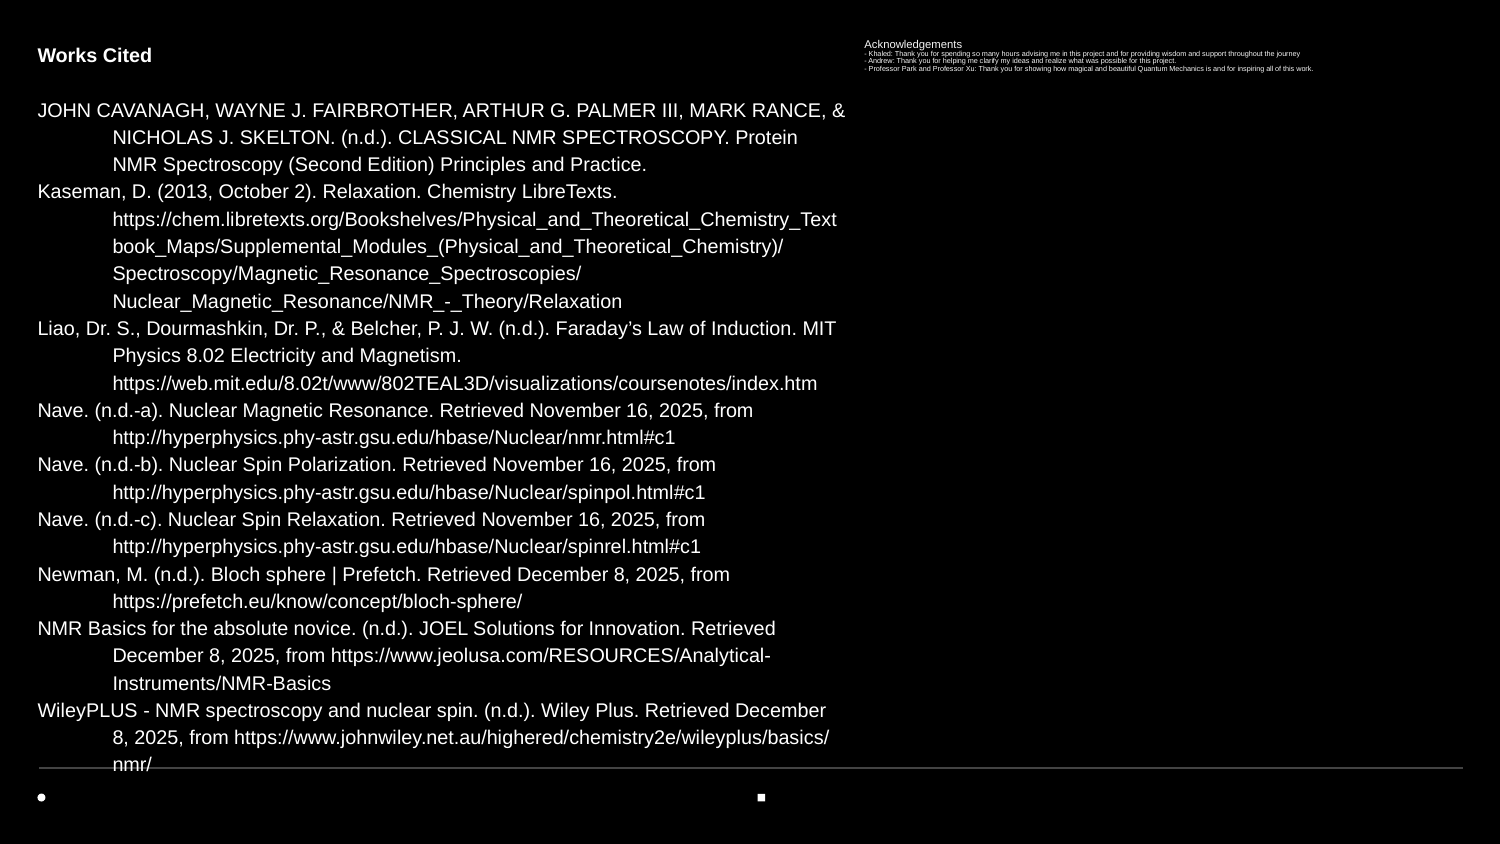

Works Cited

JOHN CAVANAGH, WAYNE J. FAIRBROTHER, ARTHUR G. PALMER III, MARK RANCE, & NICHOLAS J. SKELTON. (n.d.). CLASSICAL NMR SPECTROSCOPY. Protein NMR Spectroscopy (Second Edition) Principles and Practice.
Kaseman, D. (2013, October 2). Relaxation. Chemistry LibreTexts. https://chem.libretexts.org/Bookshelves/Physical_and_Theoretical_Chemistry_Textbook_Maps/Supplemental_Modules_(Physical_and_Theoretical_Chemistry)/Spectroscopy/Magnetic_Resonance_Spectroscopies/Nuclear_Magnetic_Resonance/NMR_-_Theory/Relaxation
Liao, Dr. S., Dourmashkin, Dr. P., & Belcher, P. J. W. (n.d.). Faraday’s Law of Induction. MIT Physics 8.02 Electricity and Magnetism. https://web.mit.edu/8.02t/www/802TEAL3D/visualizations/coursenotes/index.htm
Nave. (n.d.-a). Nuclear Magnetic Resonance. Retrieved November 16, 2025, from http://hyperphysics.phy-astr.gsu.edu/hbase/Nuclear/nmr.html#c1
Nave. (n.d.-b). Nuclear Spin Polarization. Retrieved November 16, 2025, from http://hyperphysics.phy-astr.gsu.edu/hbase/Nuclear/spinpol.html#c1
Nave. (n.d.-c). Nuclear Spin Relaxation. Retrieved November 16, 2025, from http://hyperphysics.phy-astr.gsu.edu/hbase/Nuclear/spinrel.html#c1
Newman, M. (n.d.). Bloch sphere | Prefetch. Retrieved December 8, 2025, from https://prefetch.eu/know/concept/bloch-sphere/
NMR Basics for the absolute novice. (n.d.). JOEL Solutions for Innovation. Retrieved December 8, 2025, from https://www.jeolusa.com/RESOURCES/Analytical-Instruments/NMR-Basics
WileyPLUS - NMR spectroscopy and nuclear spin. (n.d.). Wiley Plus. Retrieved December 8, 2025, from https://www.johnwiley.net.au/highered/chemistry2e/wileyplus/basics/nmr/

# Acknowledgements - Khaled: Thank you for spending so many hours advising me in this project and for providing wisdom and support throughout the journey - Andrew: Thank you for helping me clarify my ideas and realize what was possible for this project. - Professor Park and Professor Xu: Thank you for showing how magical and beautiful Quantum Mechanics is and for inspiring all of this work.